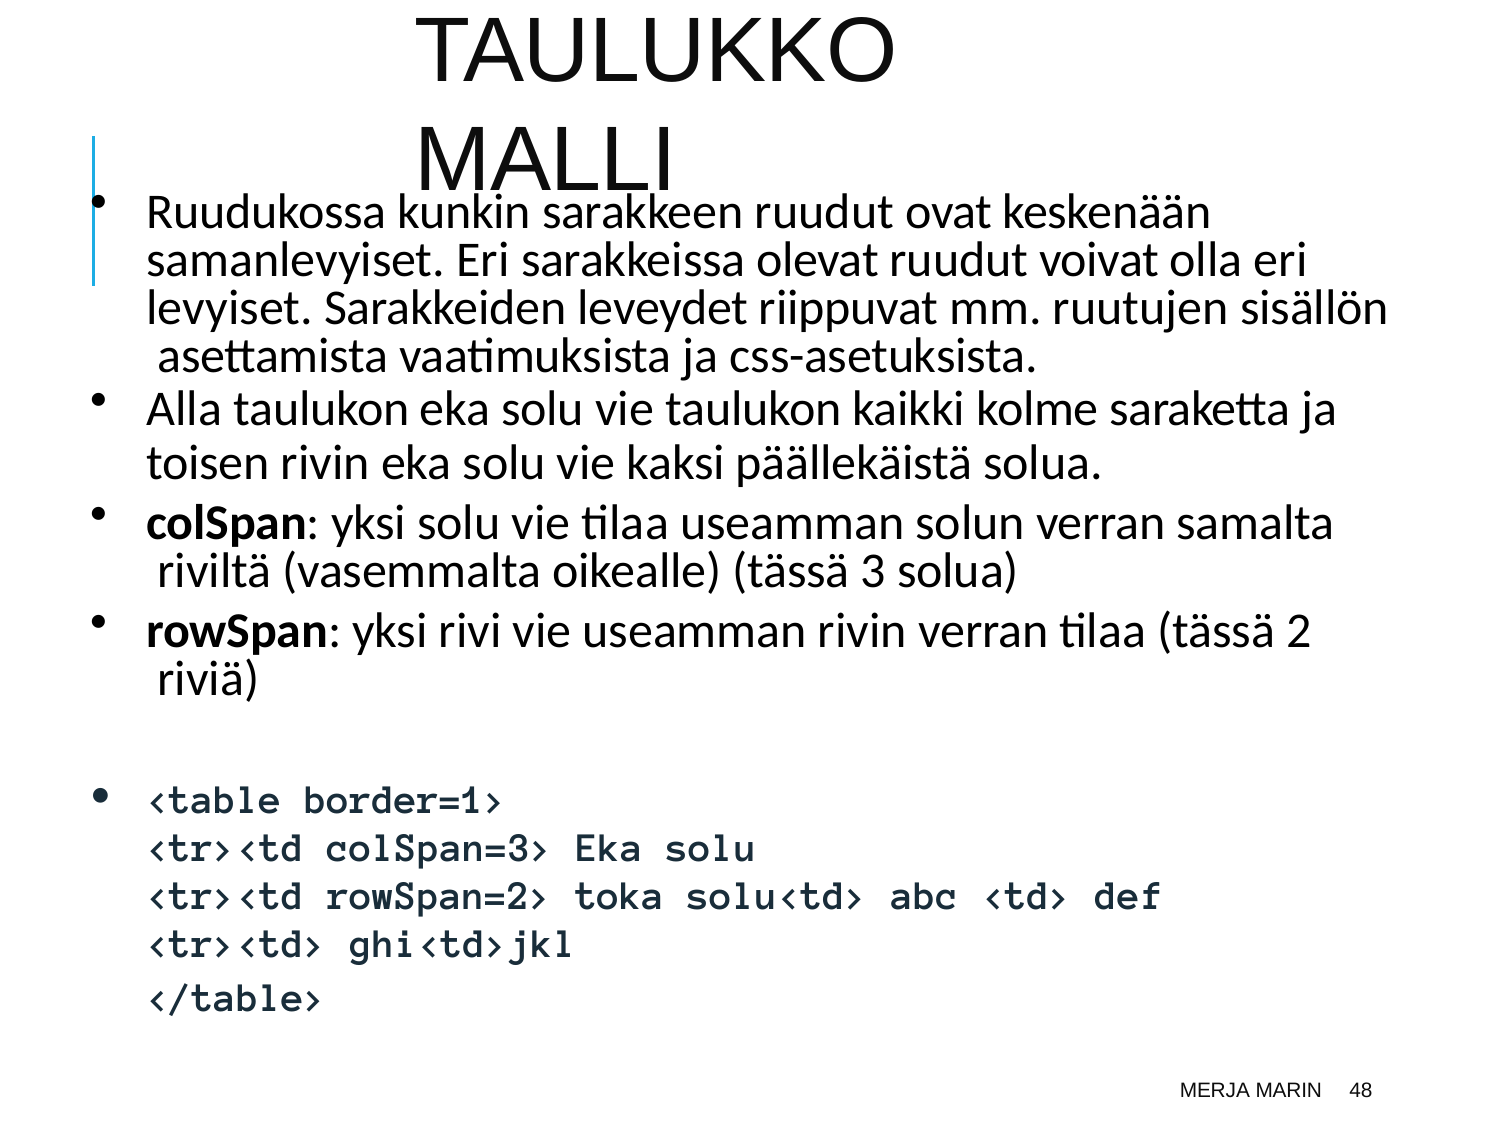

# Taulukkomalli
Ruudukossa kunkin sarakkeen ruudut ovat keskenään  samanlevyiset. Eri sarakkeissa olevat ruudut voivat olla eri  levyiset. Sarakkeiden leveydet riippuvat mm. ruutujen sisällön  asettamista vaatimuksista ja css-asetuksista.
Alla taulukon eka solu vie taulukon kaikki kolme saraketta ja
toisen rivin eka solu vie kaksi päällekäistä solua.
colSpan: yksi solu vie tilaa useamman solun verran samalta  riviltä (vasemmalta oikealle) (tässä 3 solua)
rowSpan: yksi rivi vie useamman rivin verran tilaa (tässä 2  riviä)

<table border=1>
<tr><td colSpan=3> Eka solu
<tr><td rowSpan=2> toka solu<td> abc <td> def
<tr><td> ghi<td>jkl
</table>
Merja Marin
48